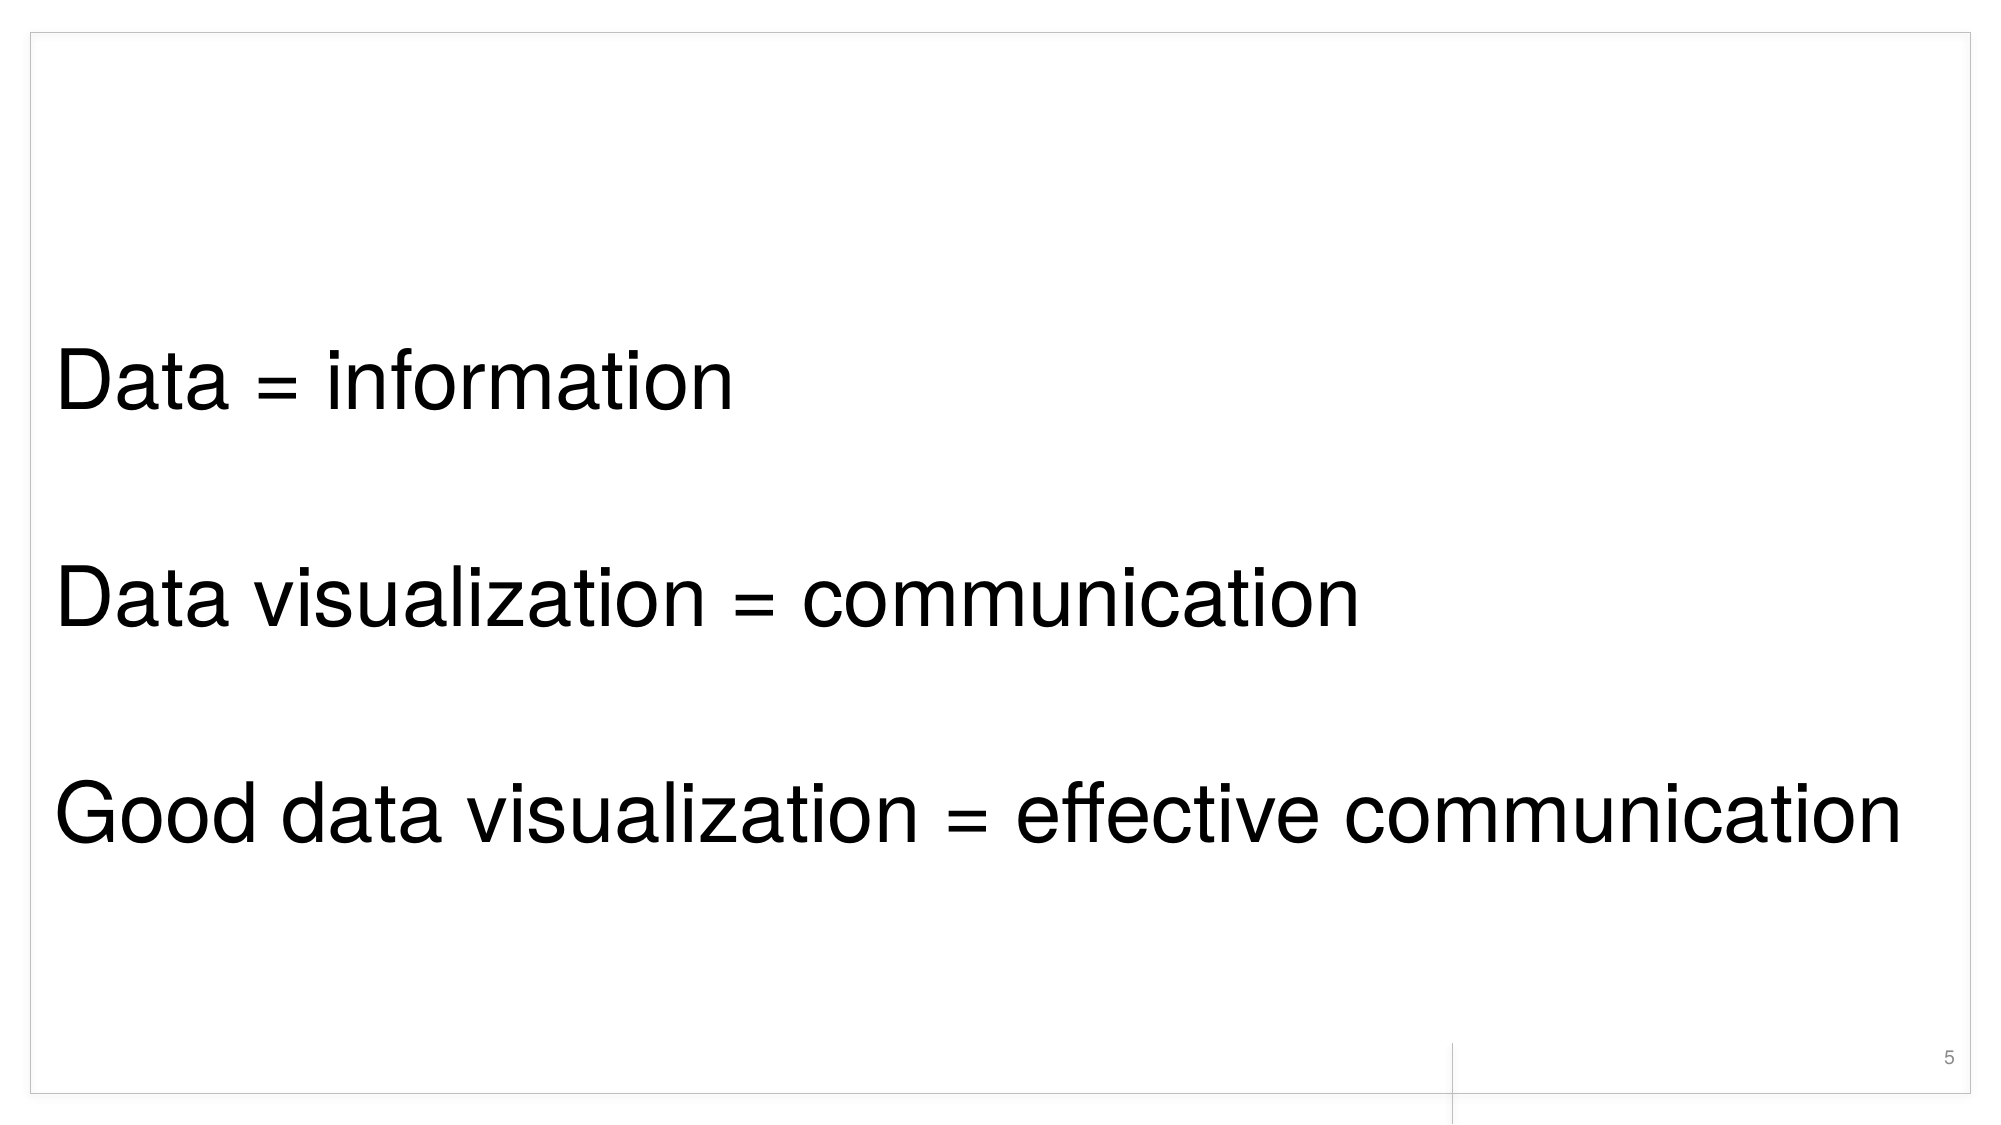

Data = information
Data visualization = communication
Good data visualization = effective communication

5